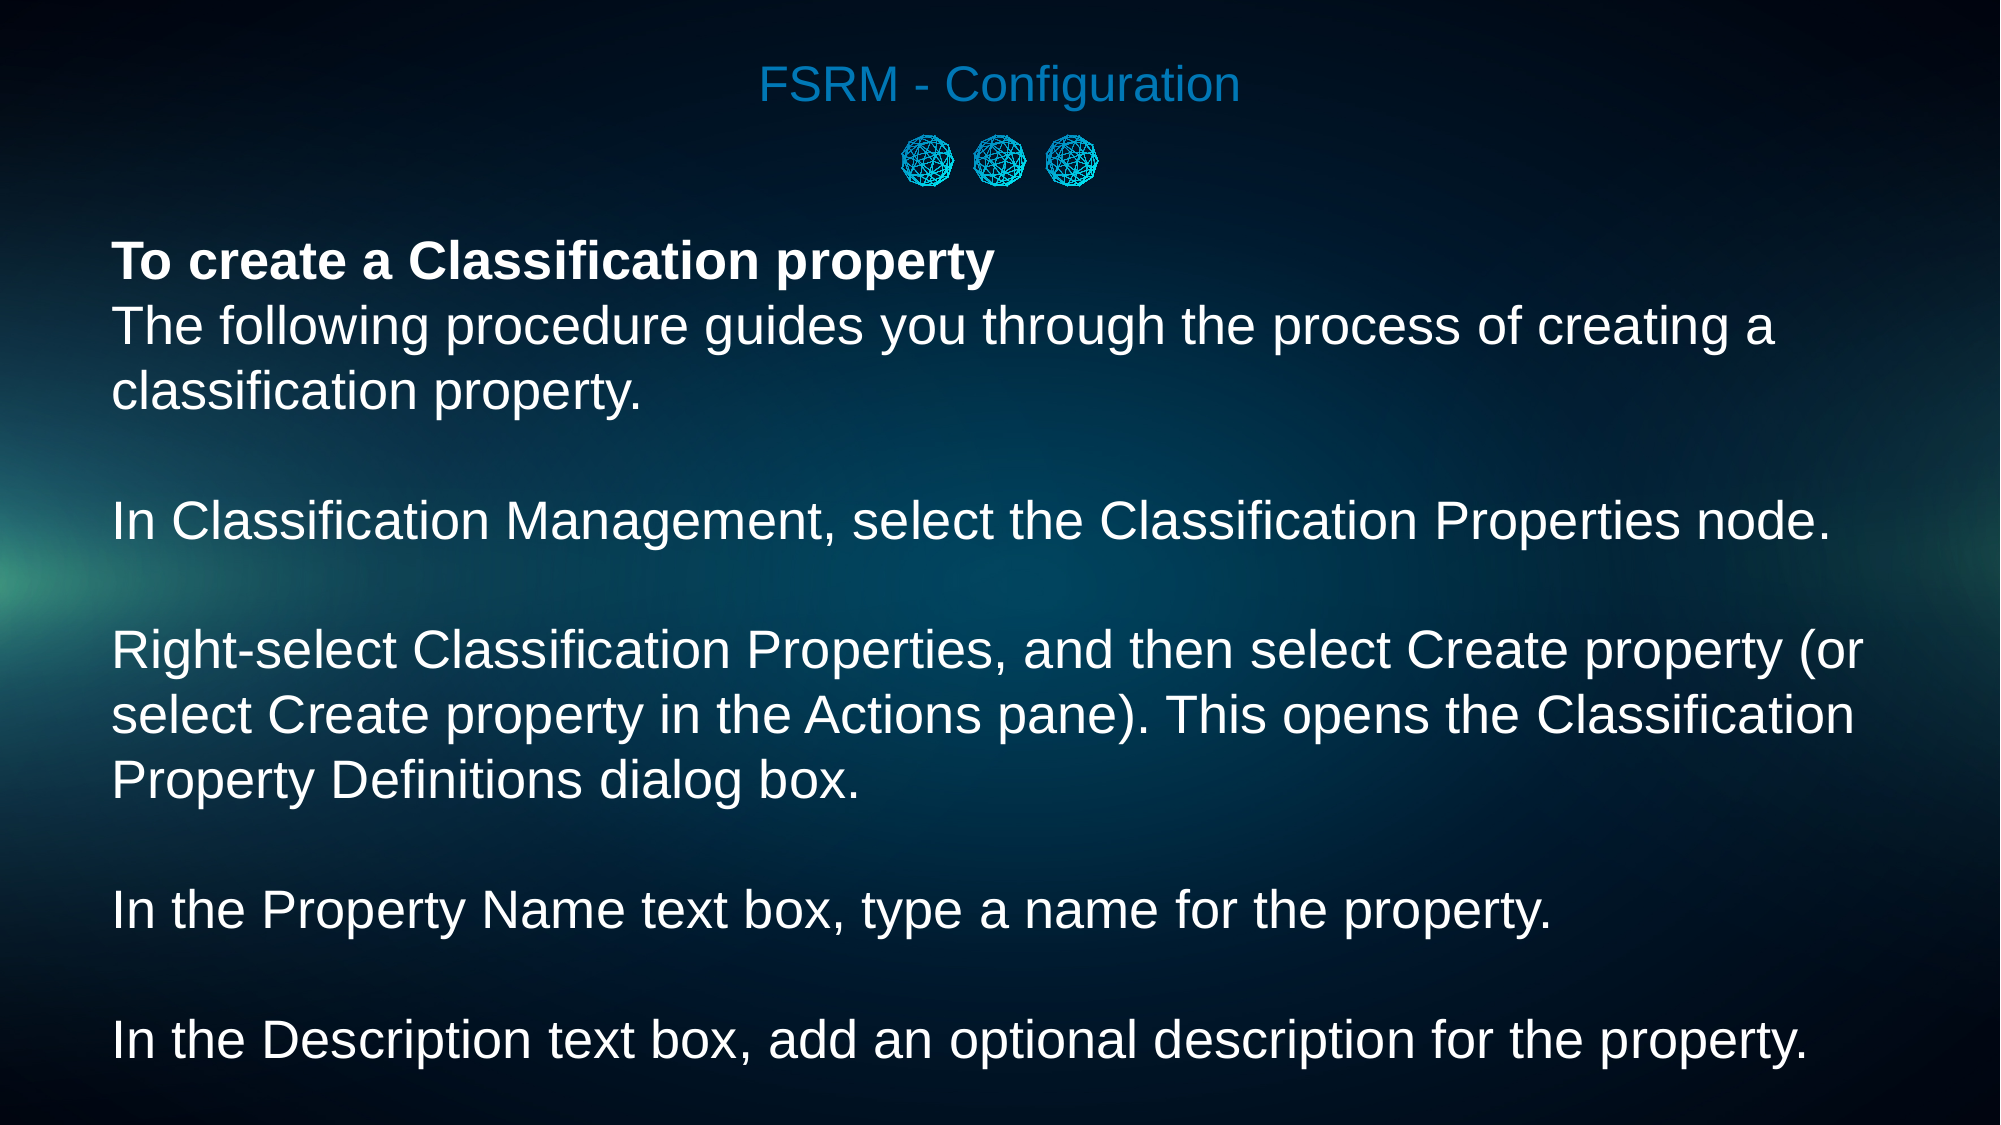

FSRM - Configuration

To create a Classification property
The following procedure guides you through the process of creating a classification property.

In Classification Management, select the Classification Properties node.

Right-select Classification Properties, and then select Create property (or select Create property in the Actions pane). This opens the Classification Property Definitions dialog box.

In the Property Name text box, type a name for the property.

In the Description text box, add an optional description for the property.

In the Property Type drop-down menu, select a property type from the list.

Select OK.